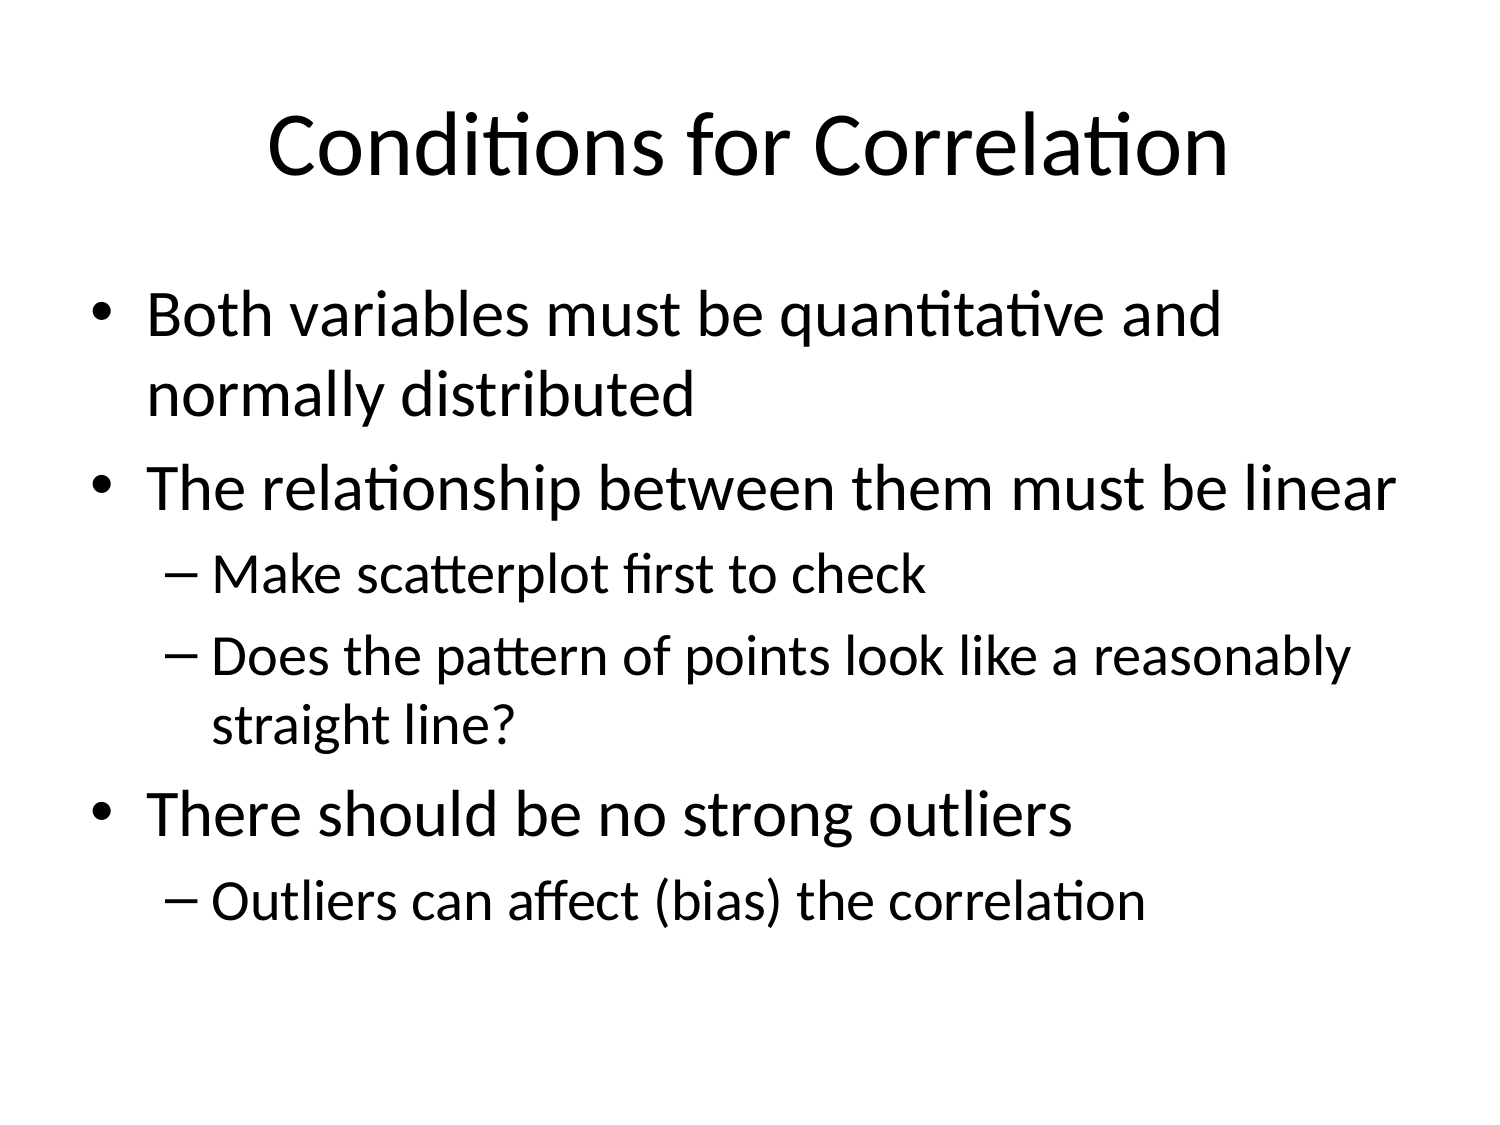

# Conditions for Correlation
Both variables must be quantitative and normally distributed
The relationship between them must be linear
Make scatterplot first to check
Does the pattern of points look like a reasonably straight line?
There should be no strong outliers
Outliers can affect (bias) the correlation